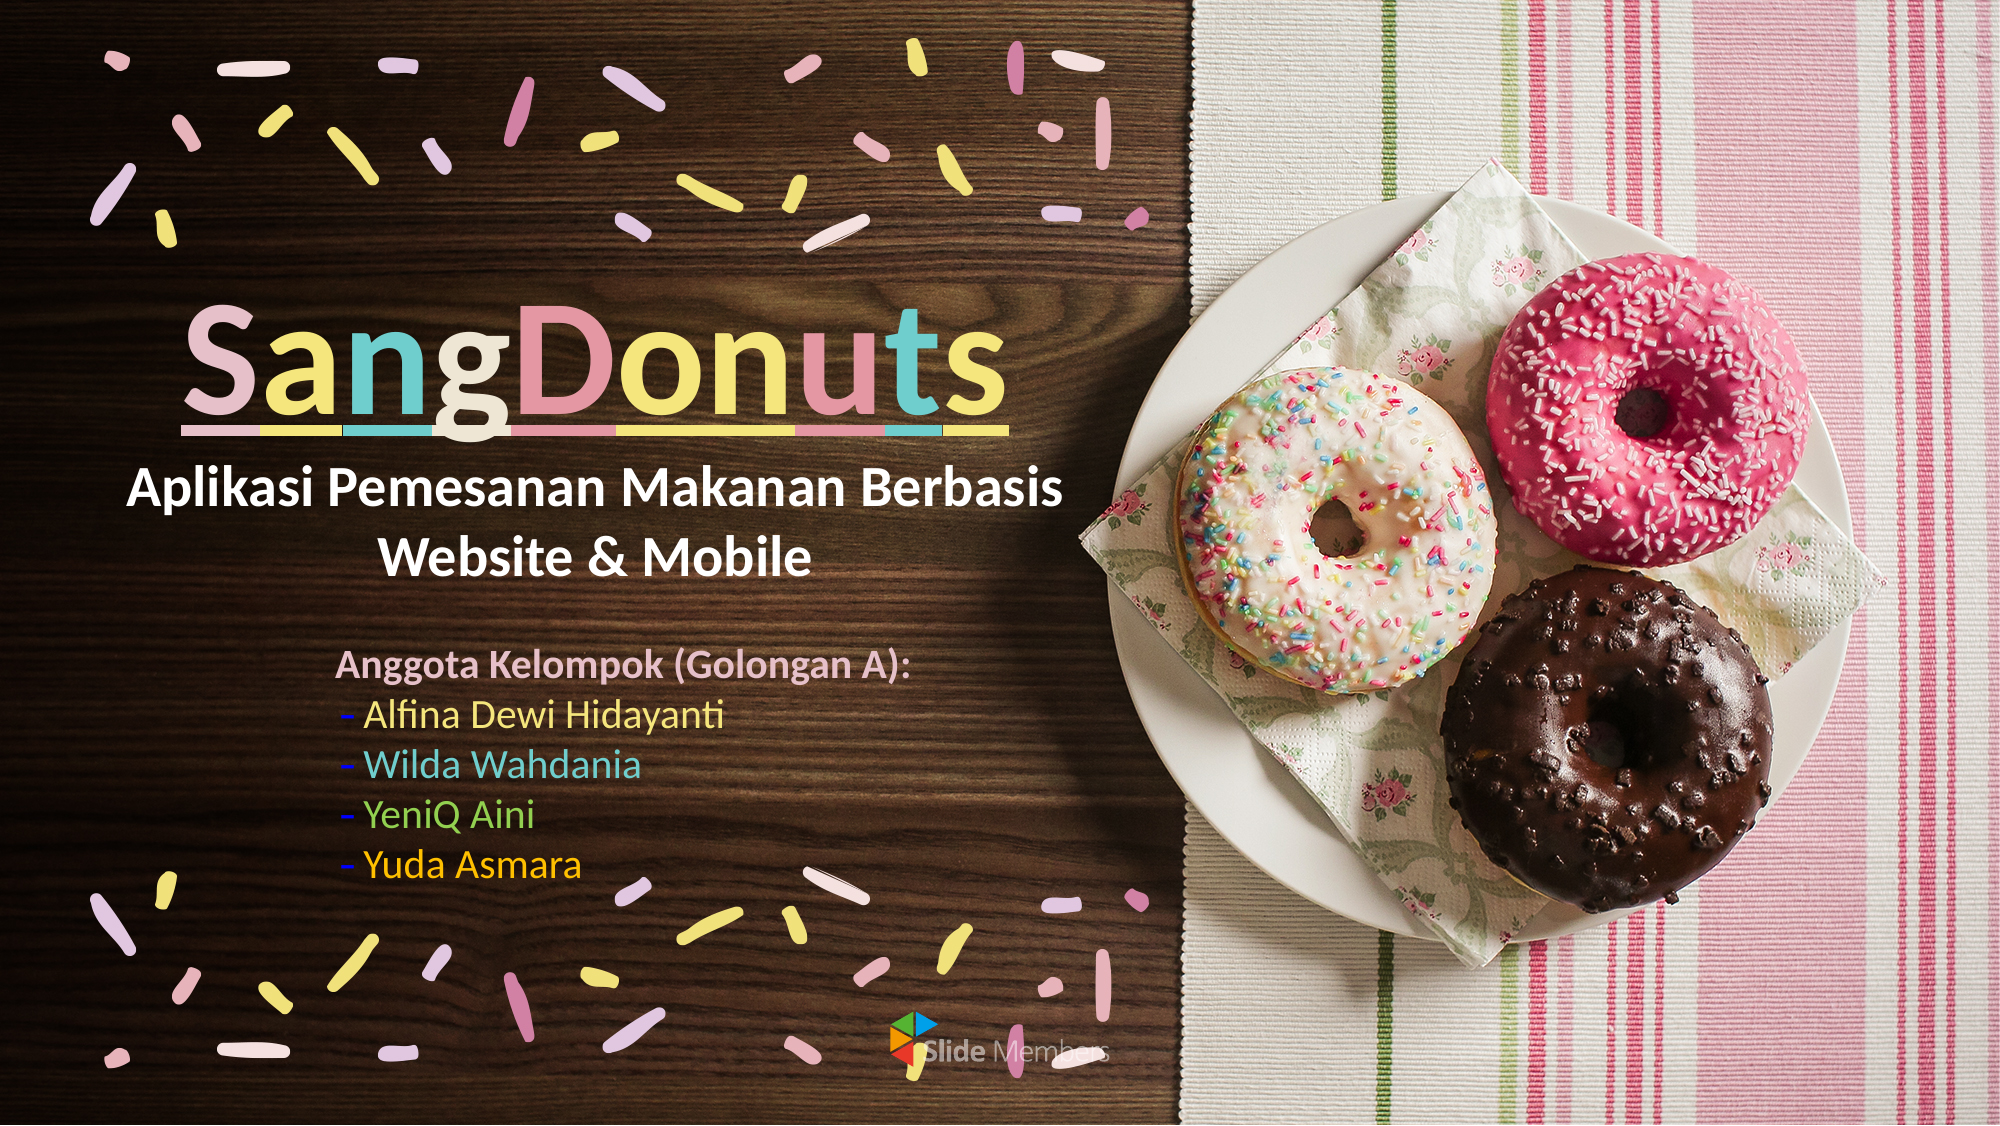

# SangDonuts Aplikasi Pemesanan Makanan Berbasis Website & Mobile
Anggota Kelompok (Golongan A):
Alfina Dewi Hidayanti
Wilda Wahdania
YeniQ Aini
Yuda Asmara